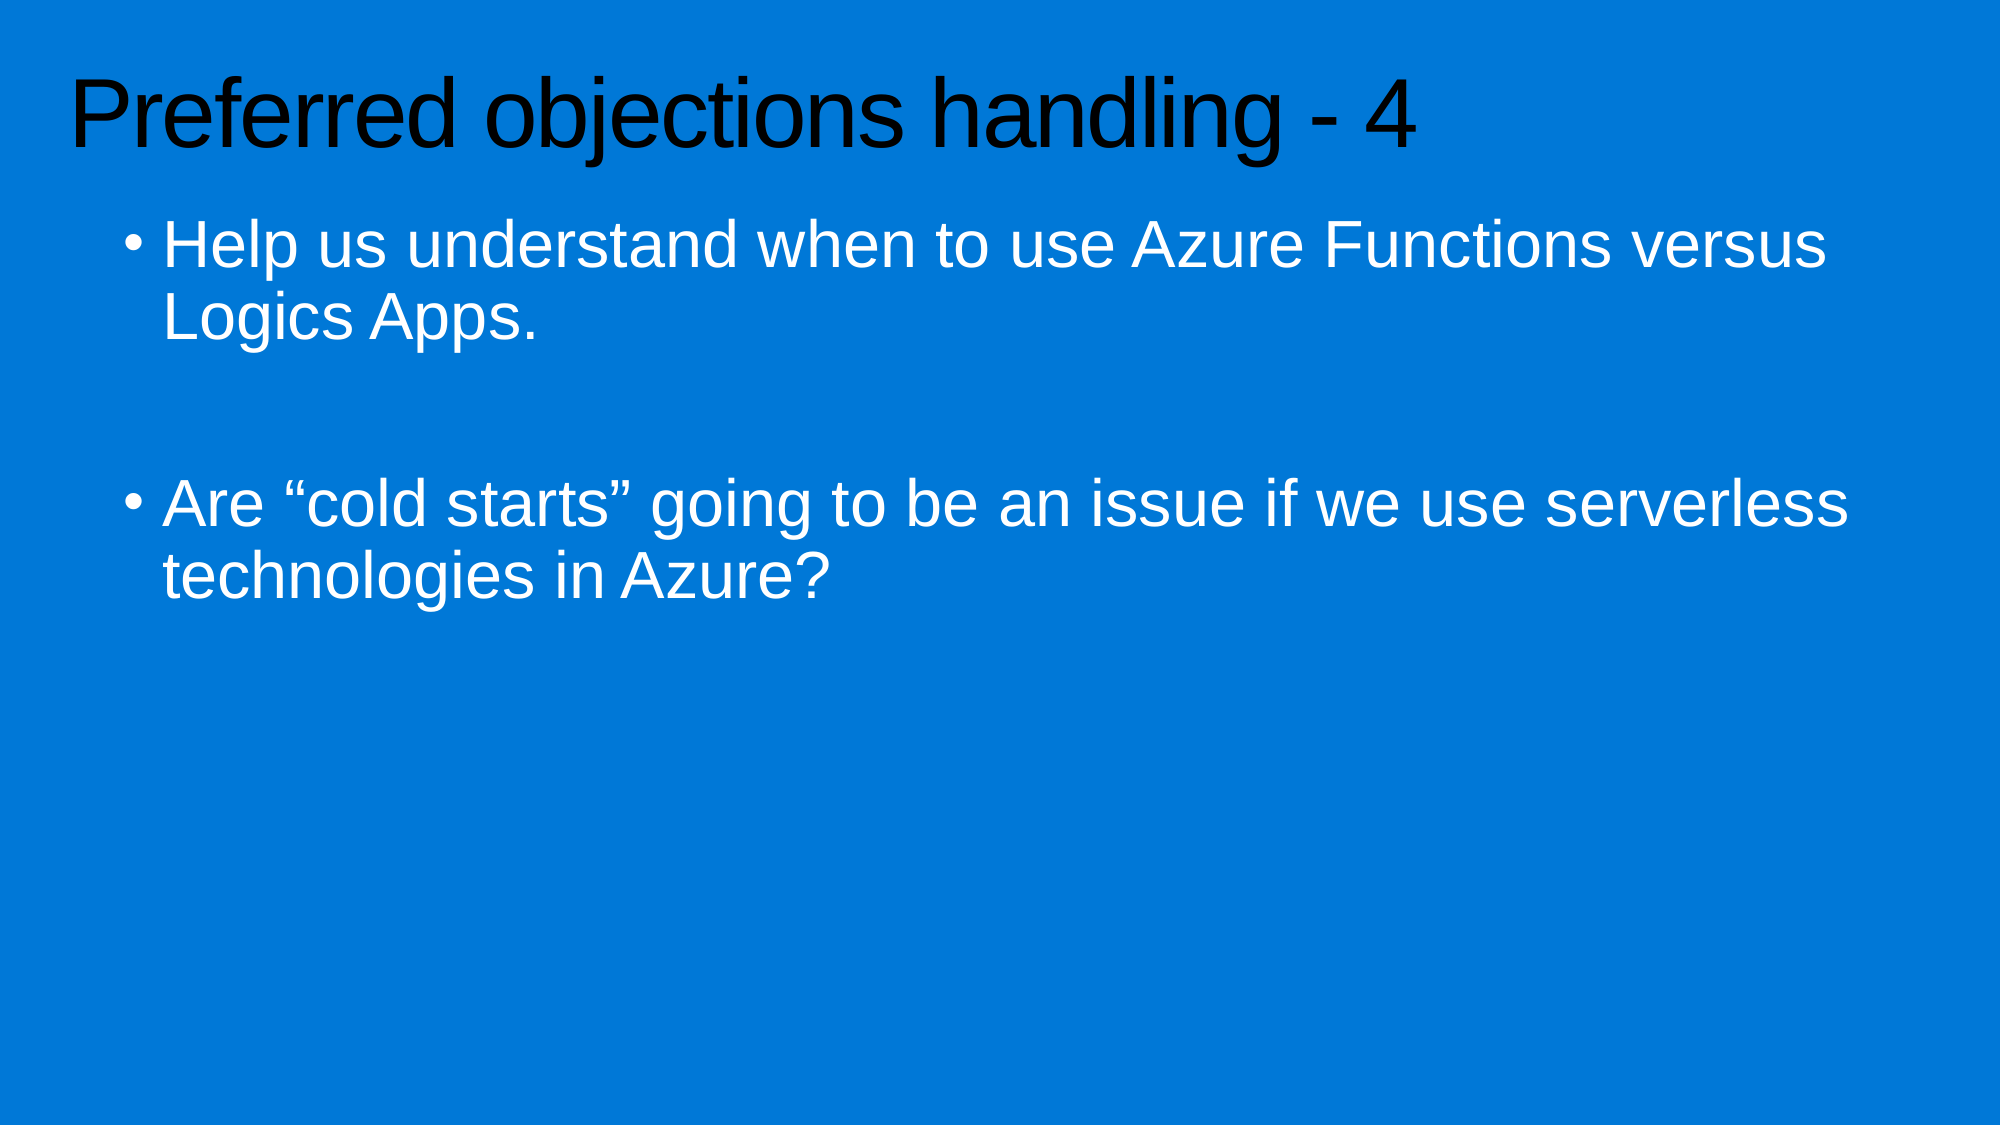

# Preferred objections handling - 4
Help us understand when to use Azure Functions versus Logics Apps.

Are “cold starts” going to be an issue if we use serverless technologies in Azure?